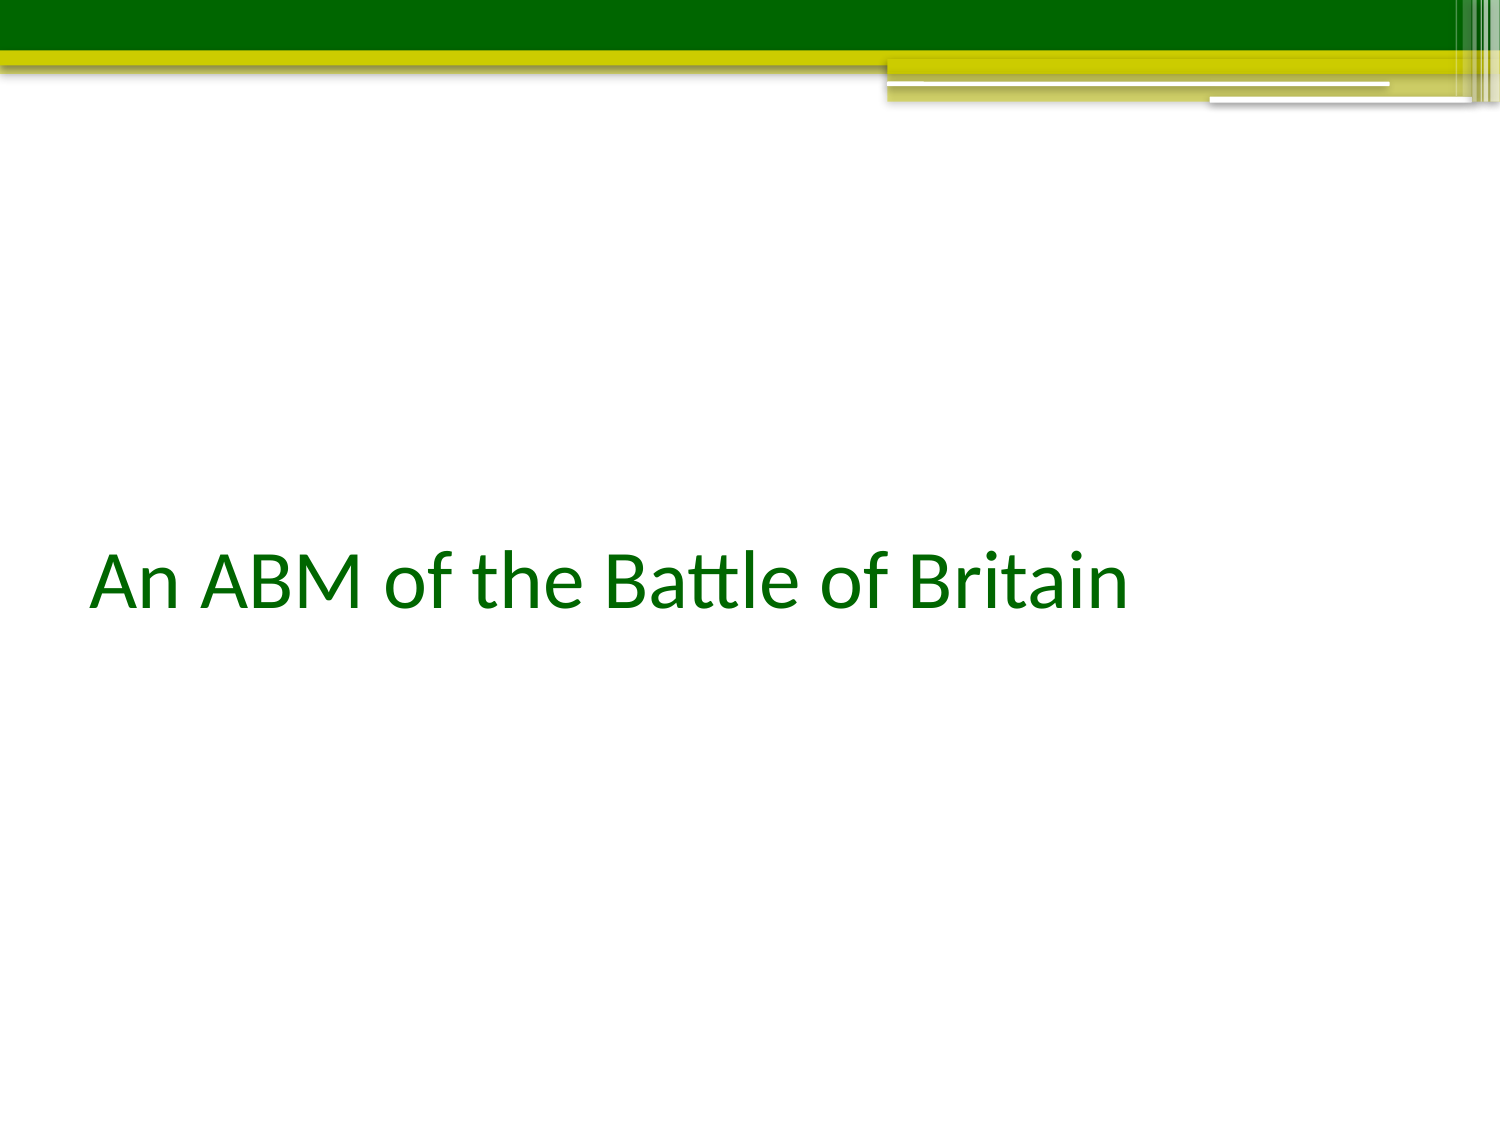

# An ABM of the Battle of Britain